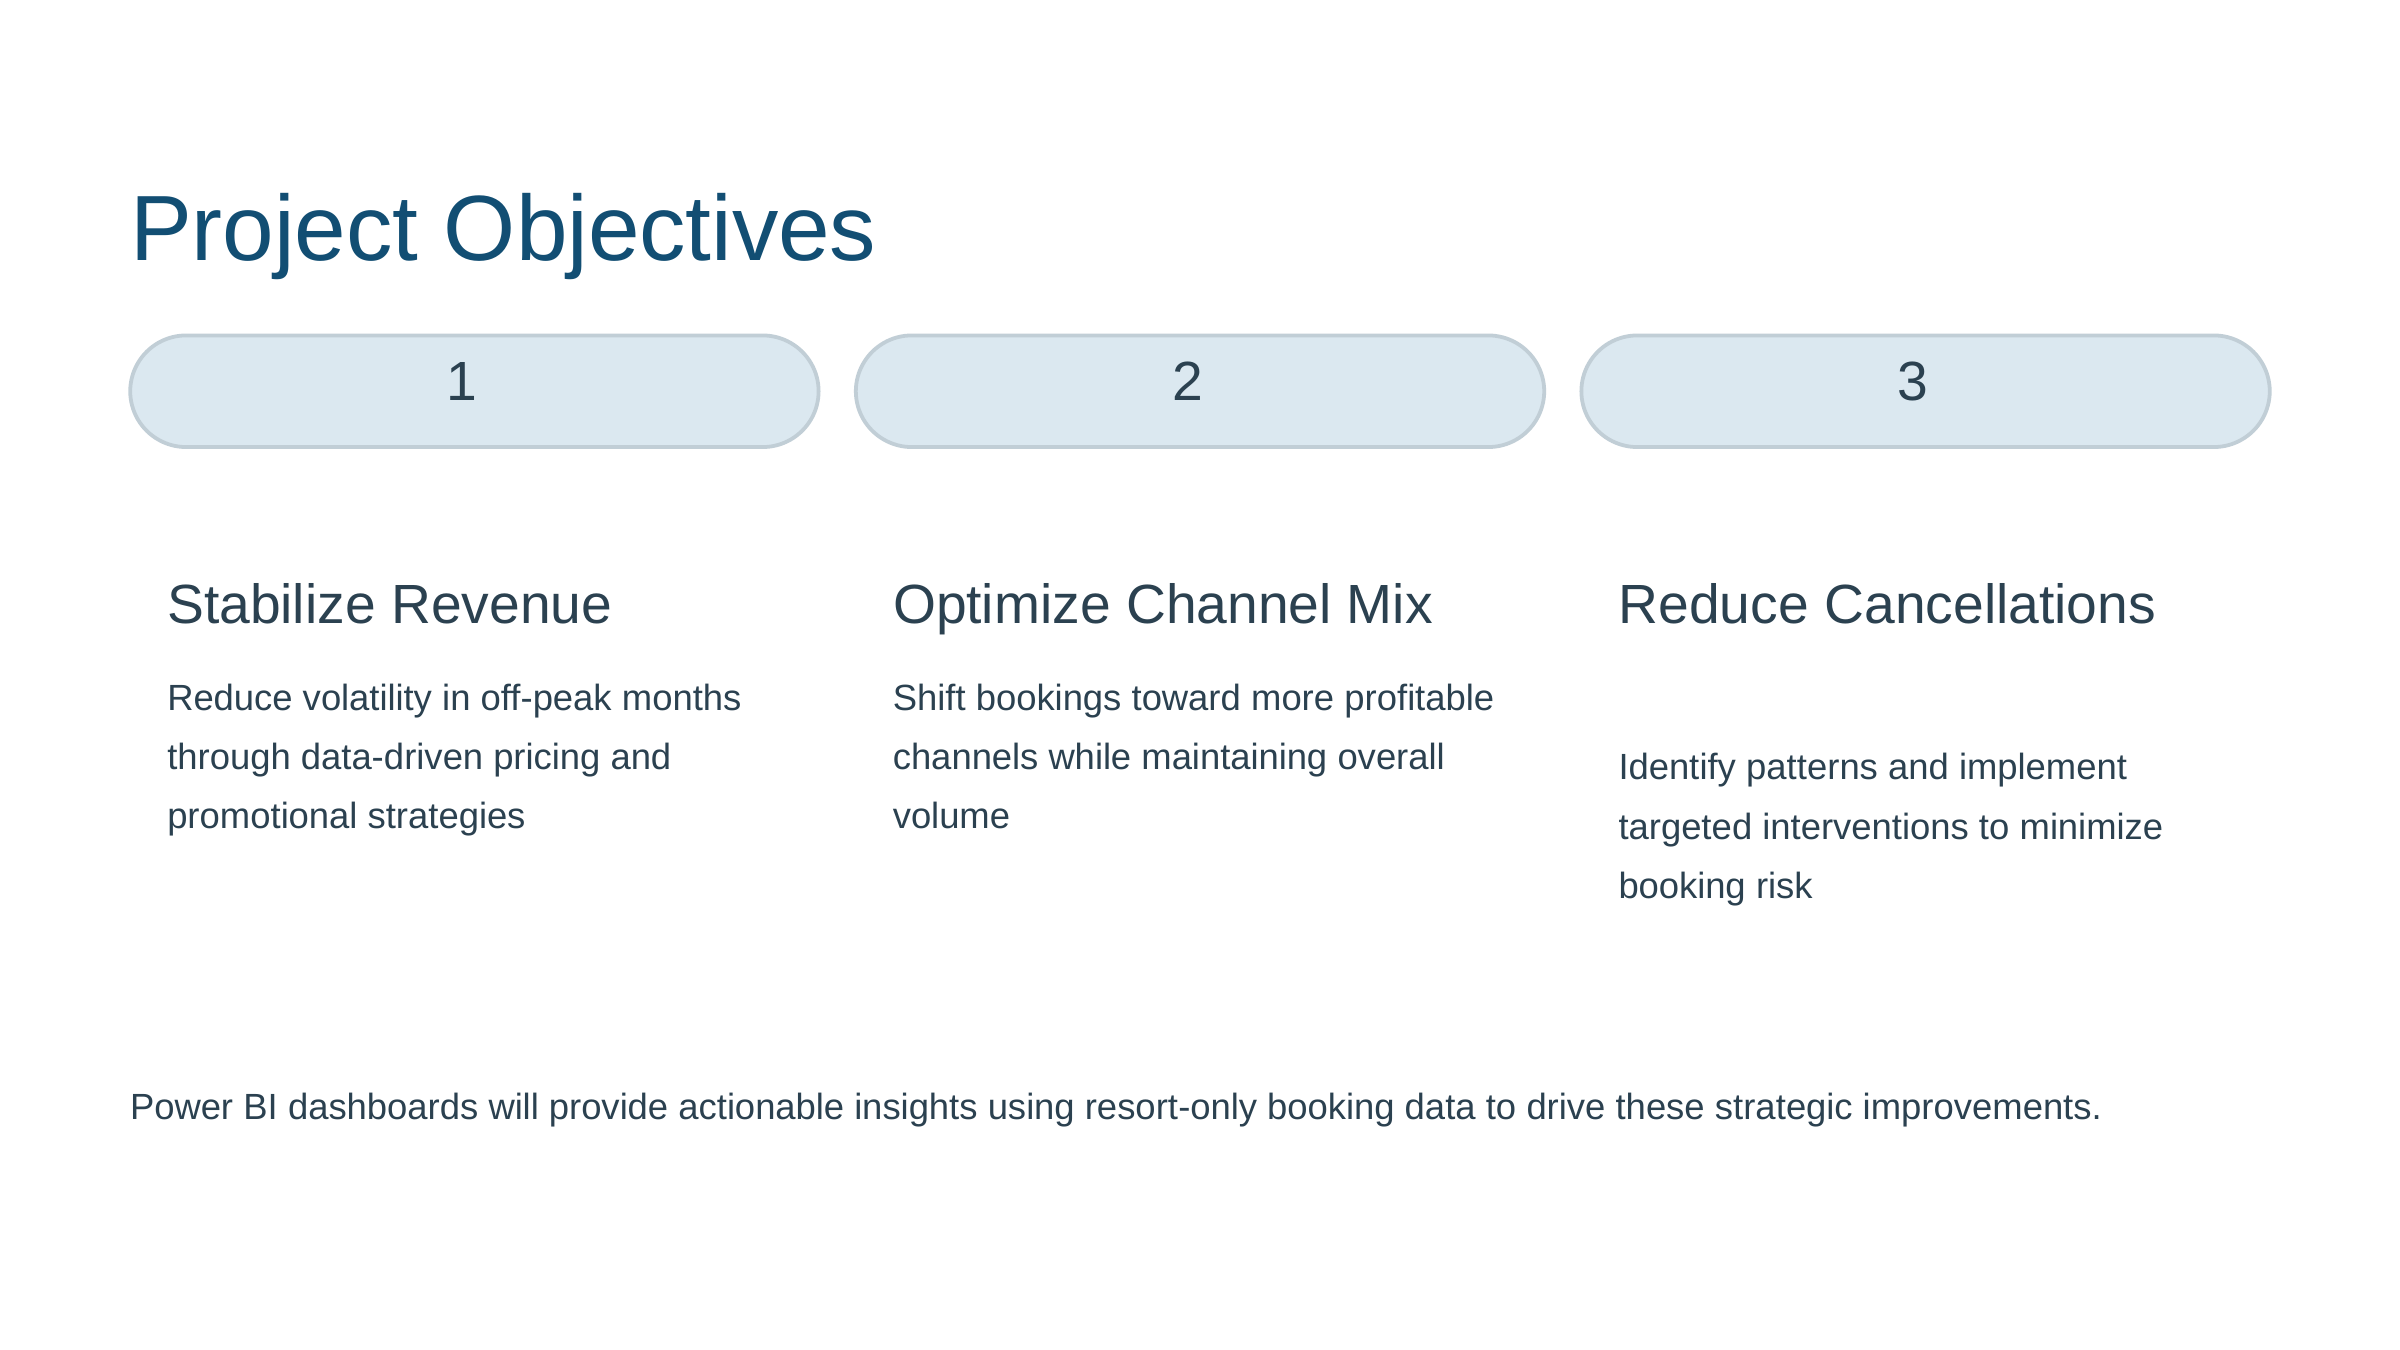

Project Objectives

1
2
3

Stabilize Revenue
Optimize Channel Mix
Reduce Cancellations
Reduce volatility in off-peak months through data-driven pricing and promotional strategies
Shift bookings toward more profitable channels while maintaining overall volume
Identify patterns and implement targeted interventions to minimize booking risk

Power BI dashboards will provide actionable insights using resort-only booking data to drive these strategic improvements.